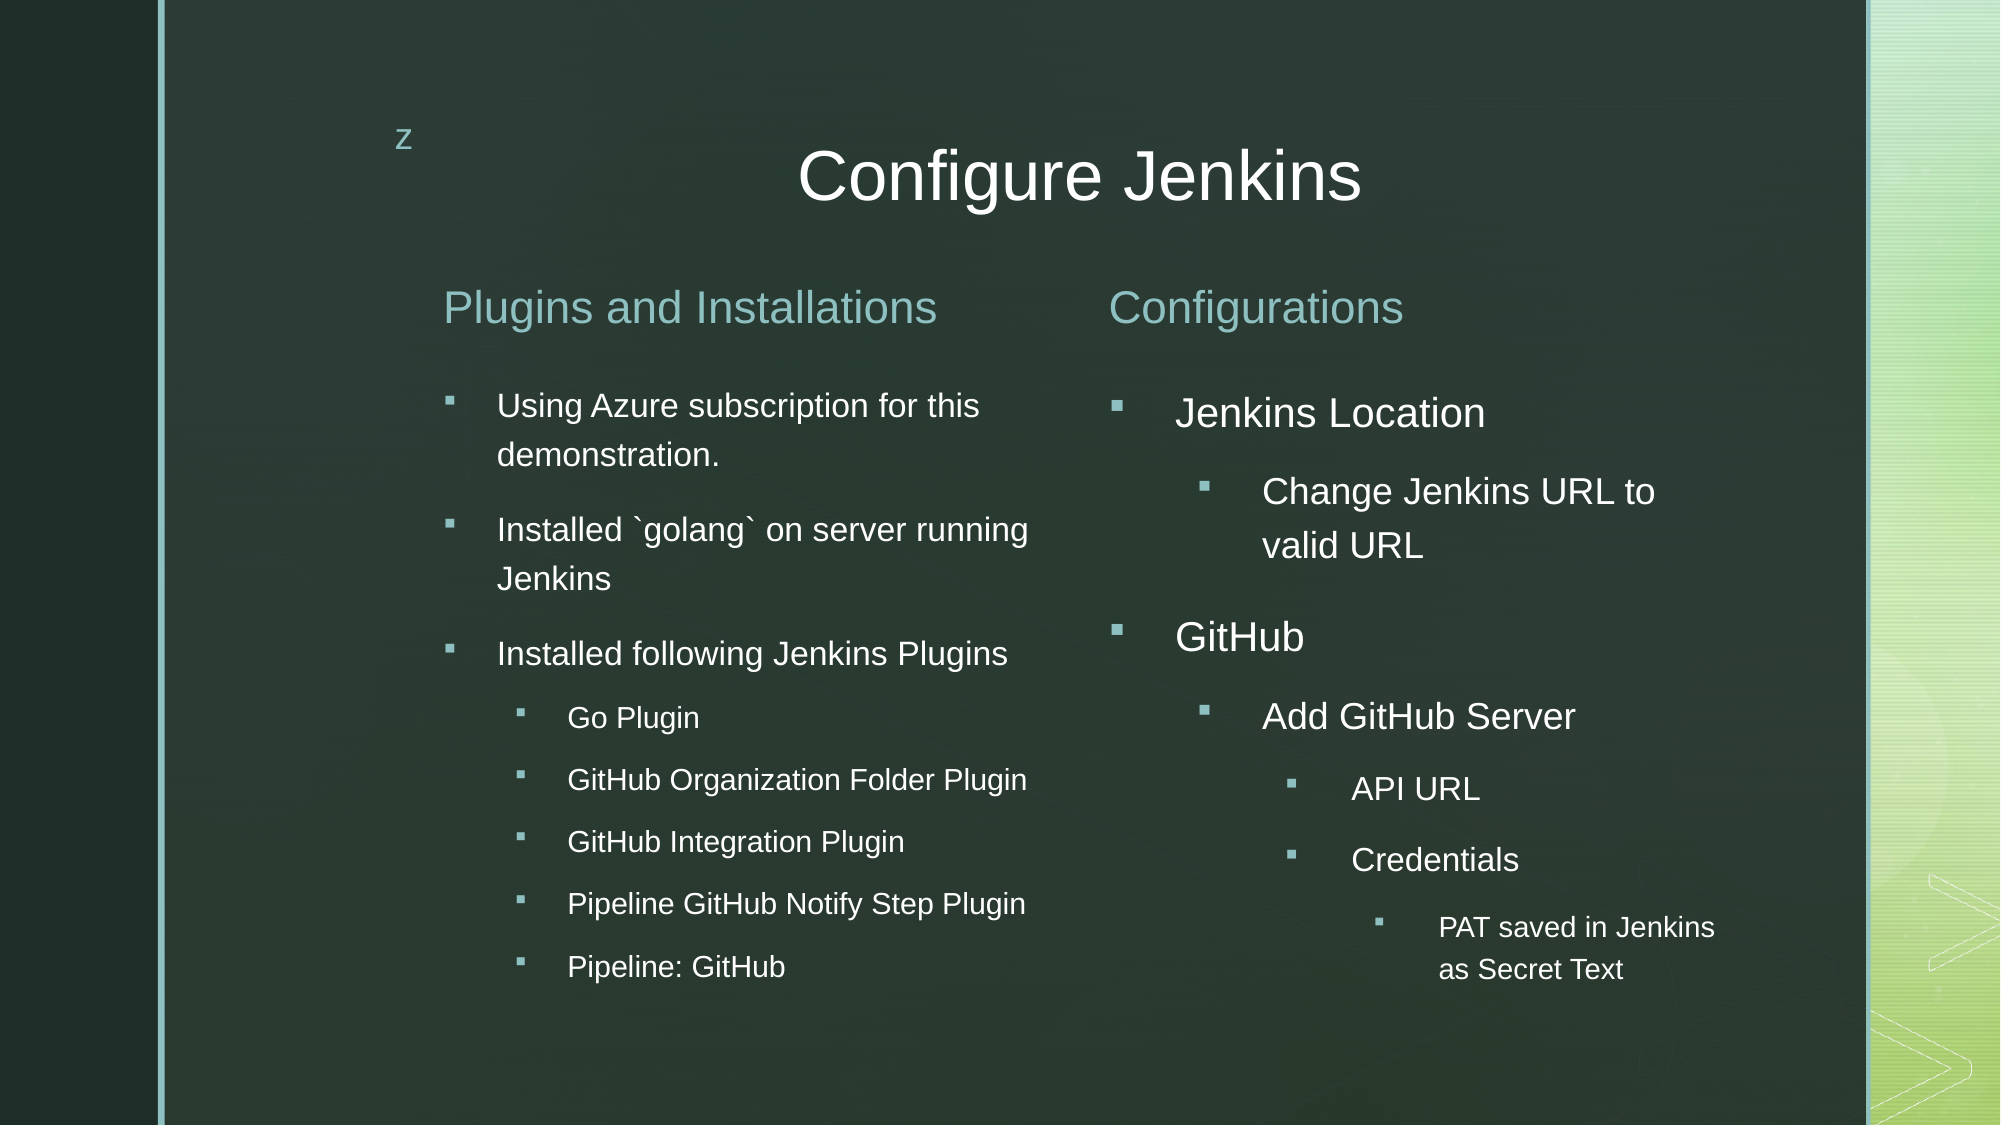

# Configure Jenkins
Plugins and Installations
Configurations
Using Azure subscription for this demonstration.
Installed `golang` on server running Jenkins
Installed following Jenkins Plugins
Go Plugin
GitHub Organization Folder Plugin
GitHub Integration Plugin
Pipeline GitHub Notify Step Plugin
Pipeline: GitHub
Jenkins Location
Change Jenkins URL to valid URL
GitHub
Add GitHub Server
API URL
Credentials
PAT saved in Jenkins as Secret Text